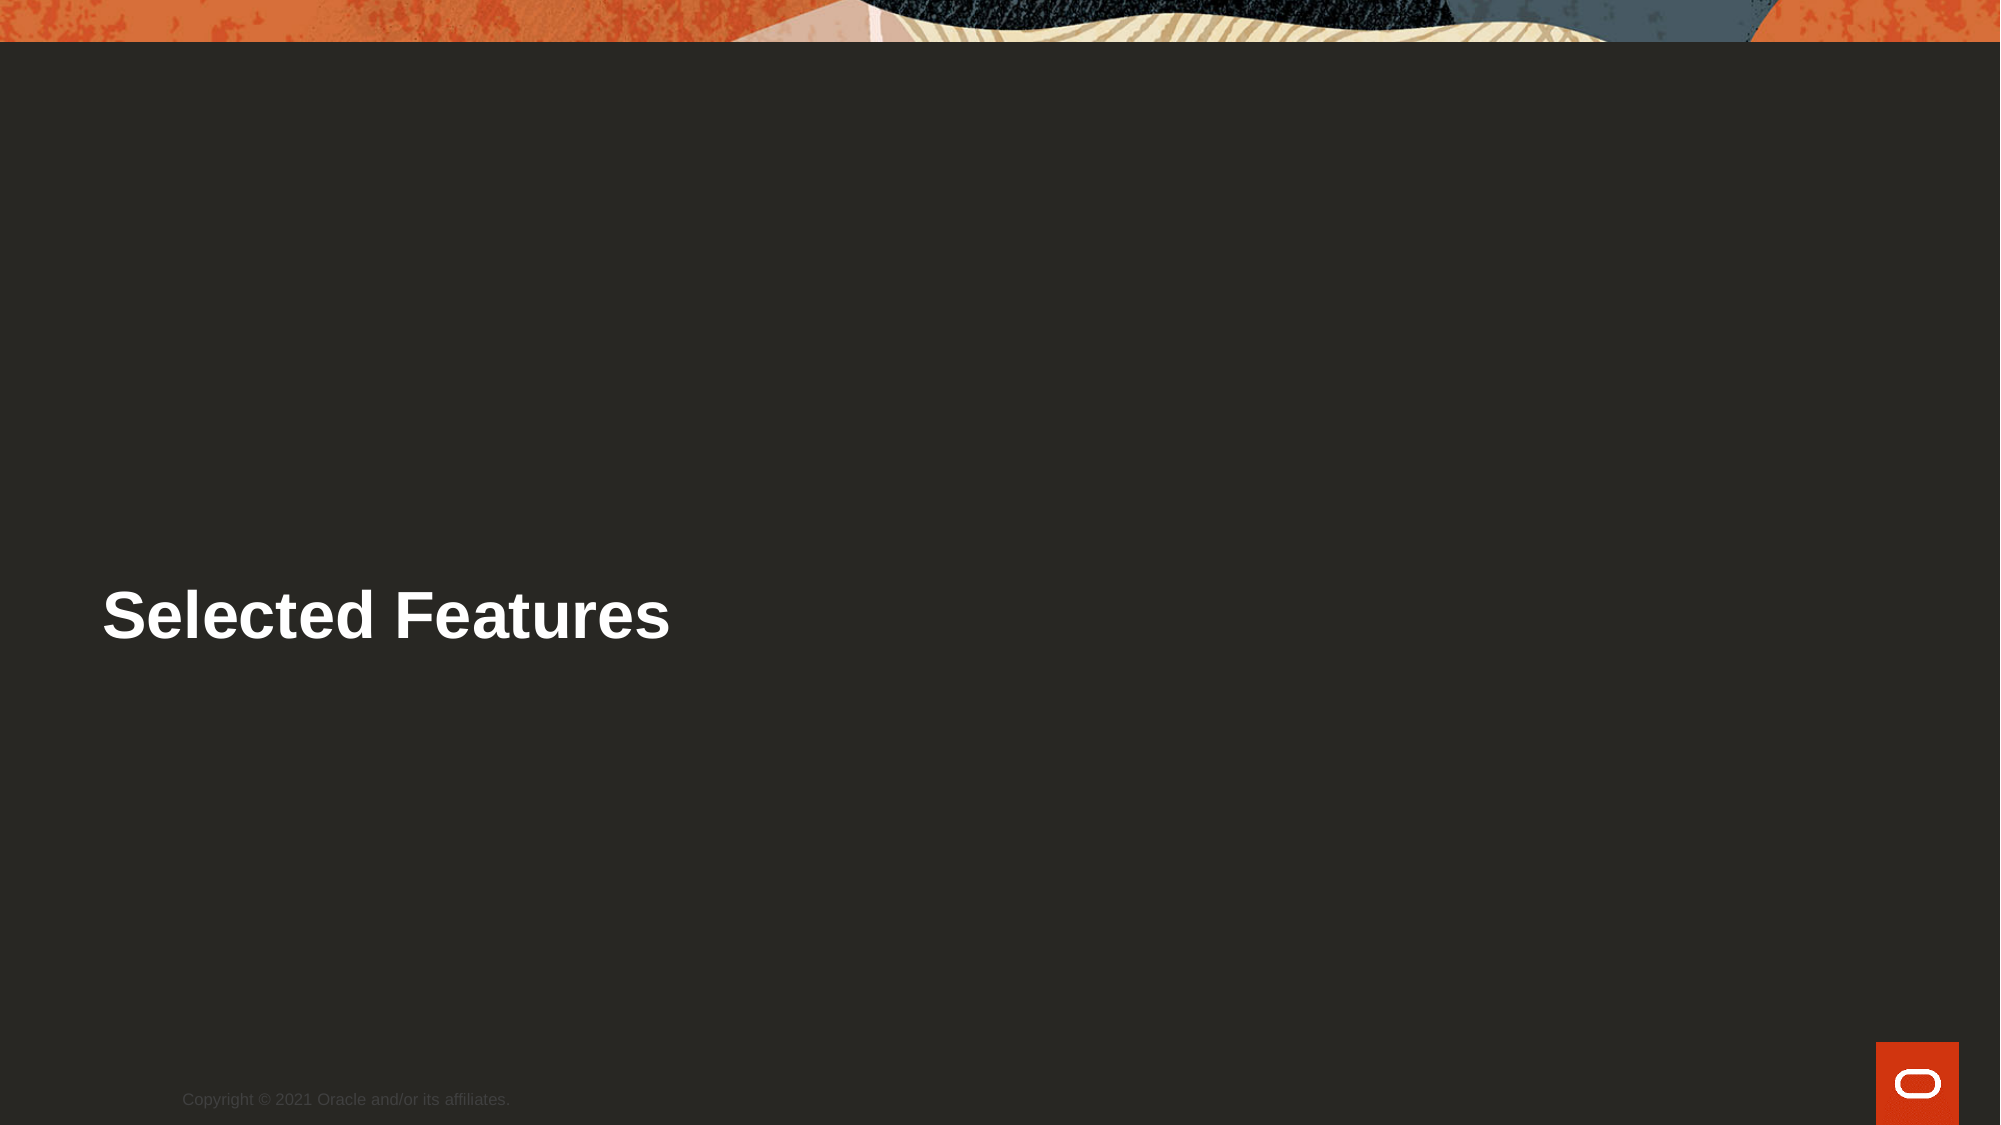

Selected Features
Copyright © 2021 Oracle and/or its affiliates.